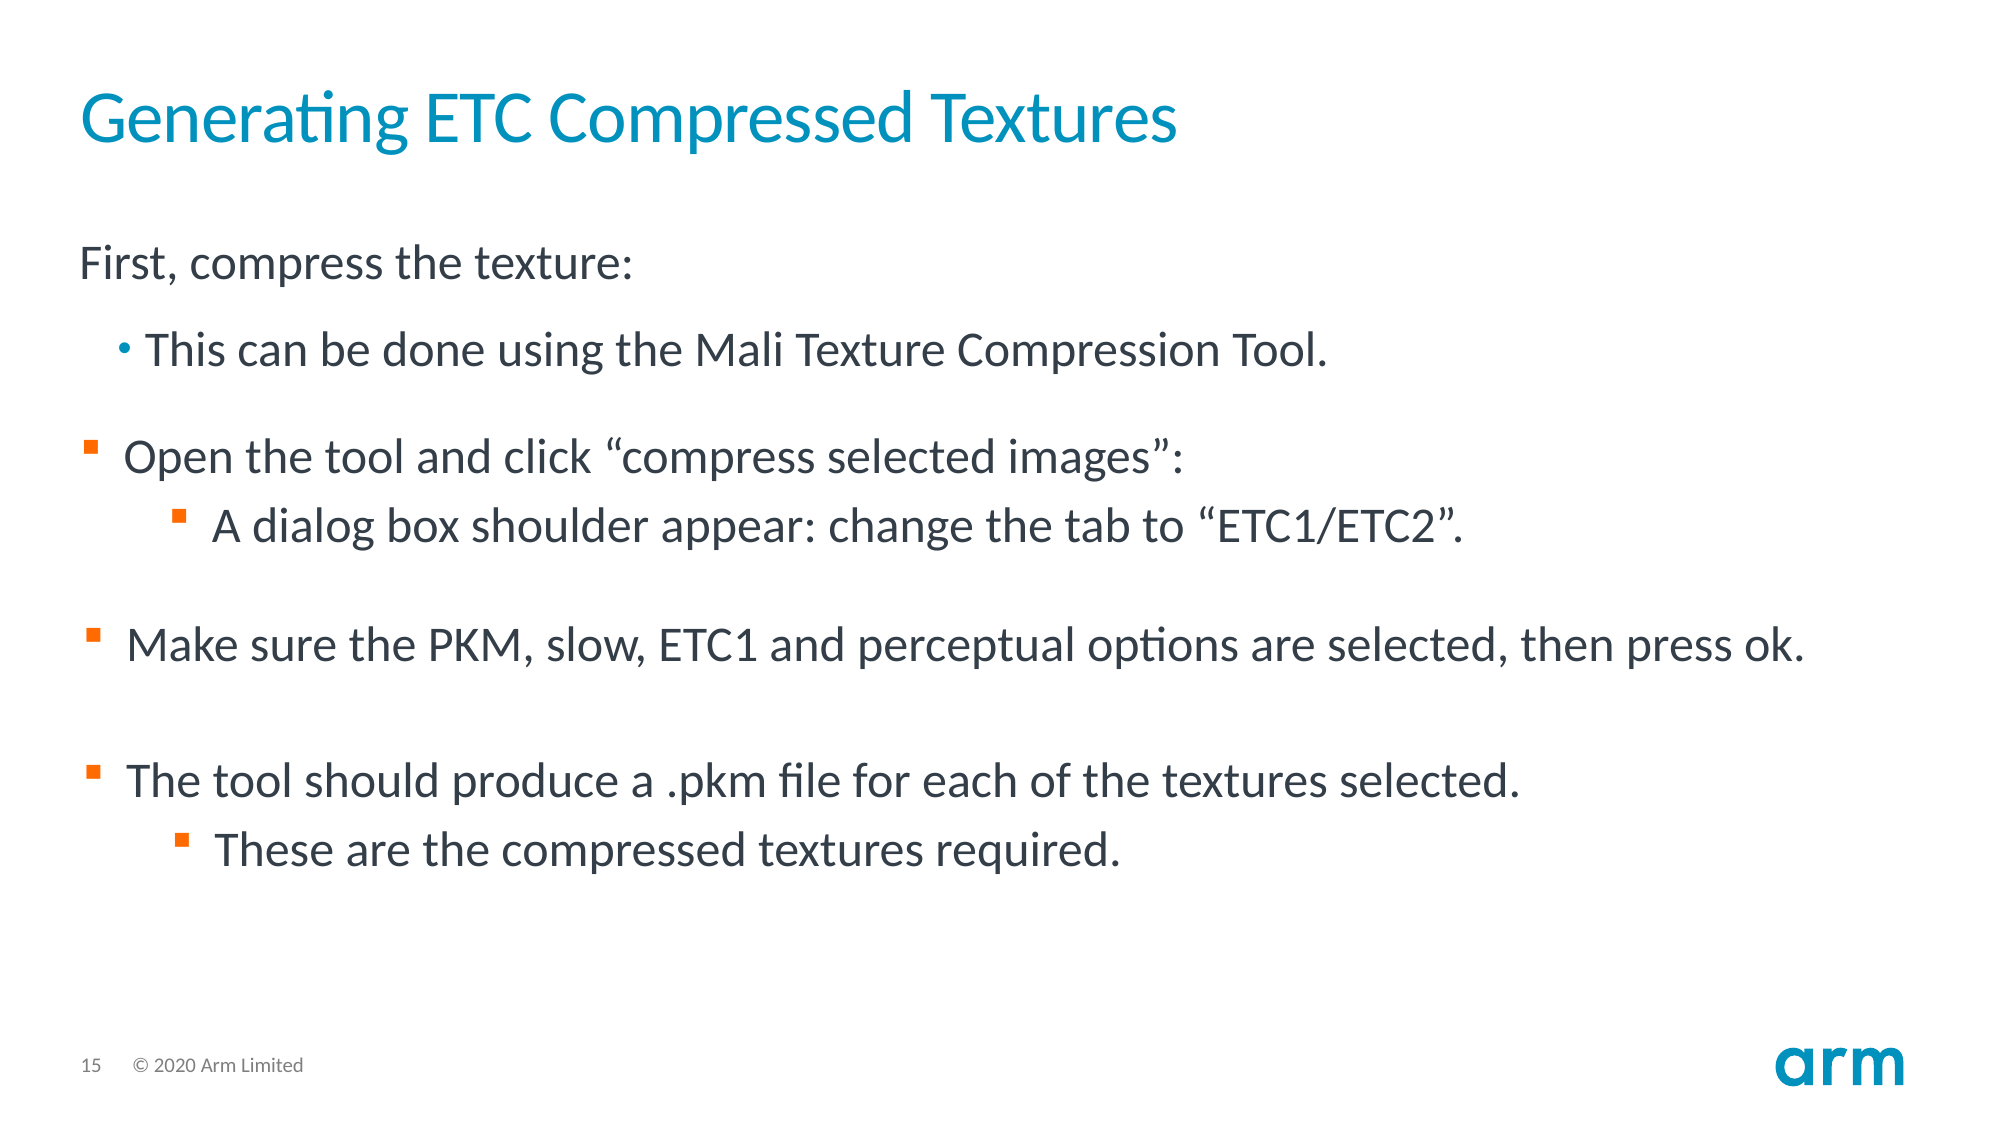

# Generating ETC Compressed Textures
First, compress the texture:
This can be done using the Mali Texture Compression Tool.
Open the tool and click “compress selected images”:
A dialog box shoulder appear: change the tab to “ETC1/ETC2”.

Make sure the PKM, slow, ETC1 and perceptual options are selected, then press ok.

The tool should produce a .pkm file for each of the textures selected.
These are the compressed textures required.